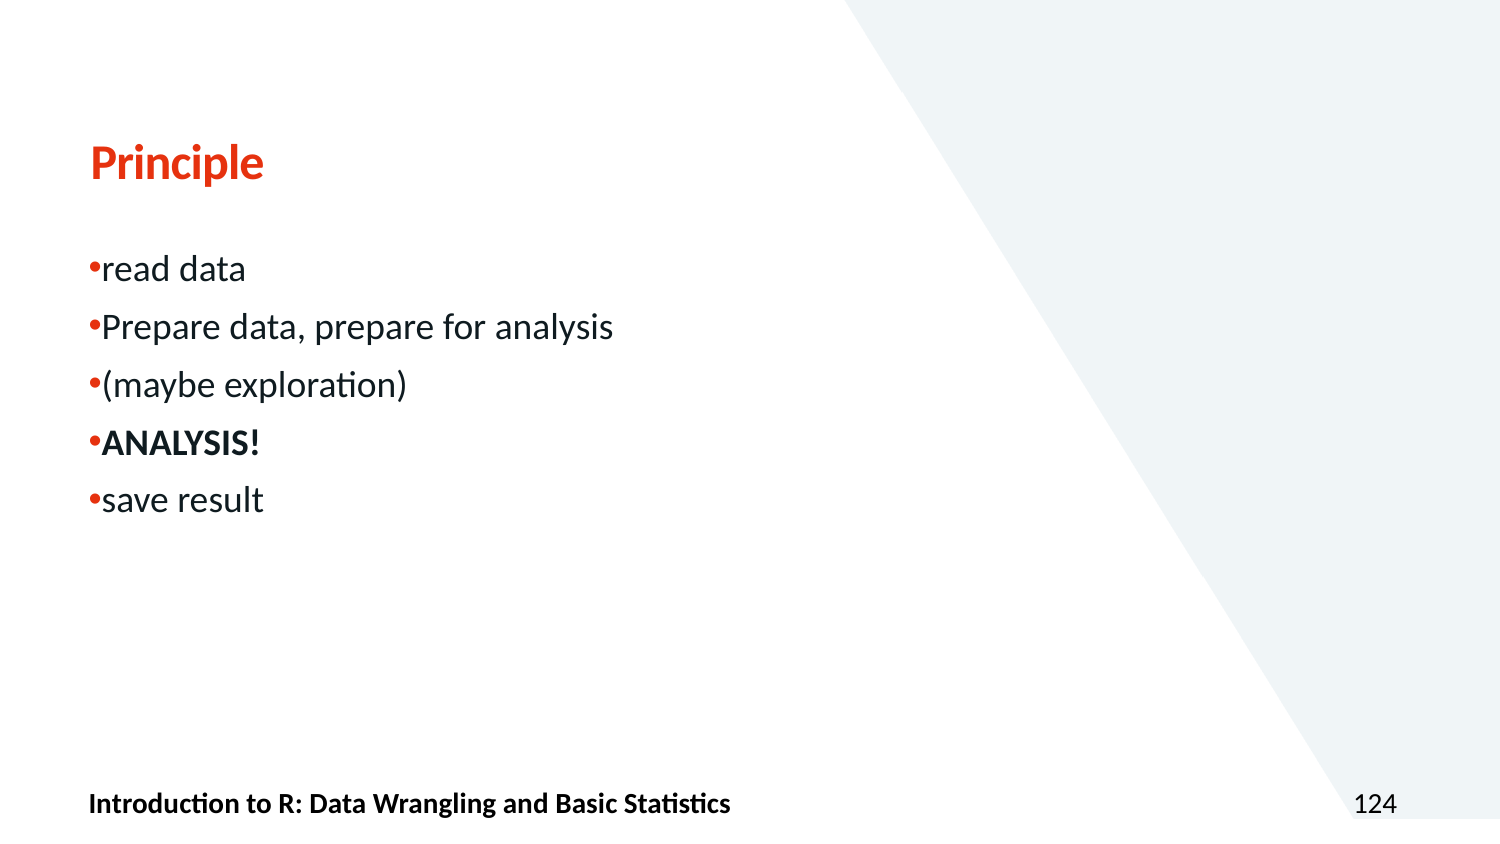

# Principle
read data
Prepare data, prepare for analysis
(maybe exploration)
ANALYSIS!
save result
Introduction to R: Data Wrangling and Basic Statistics
124